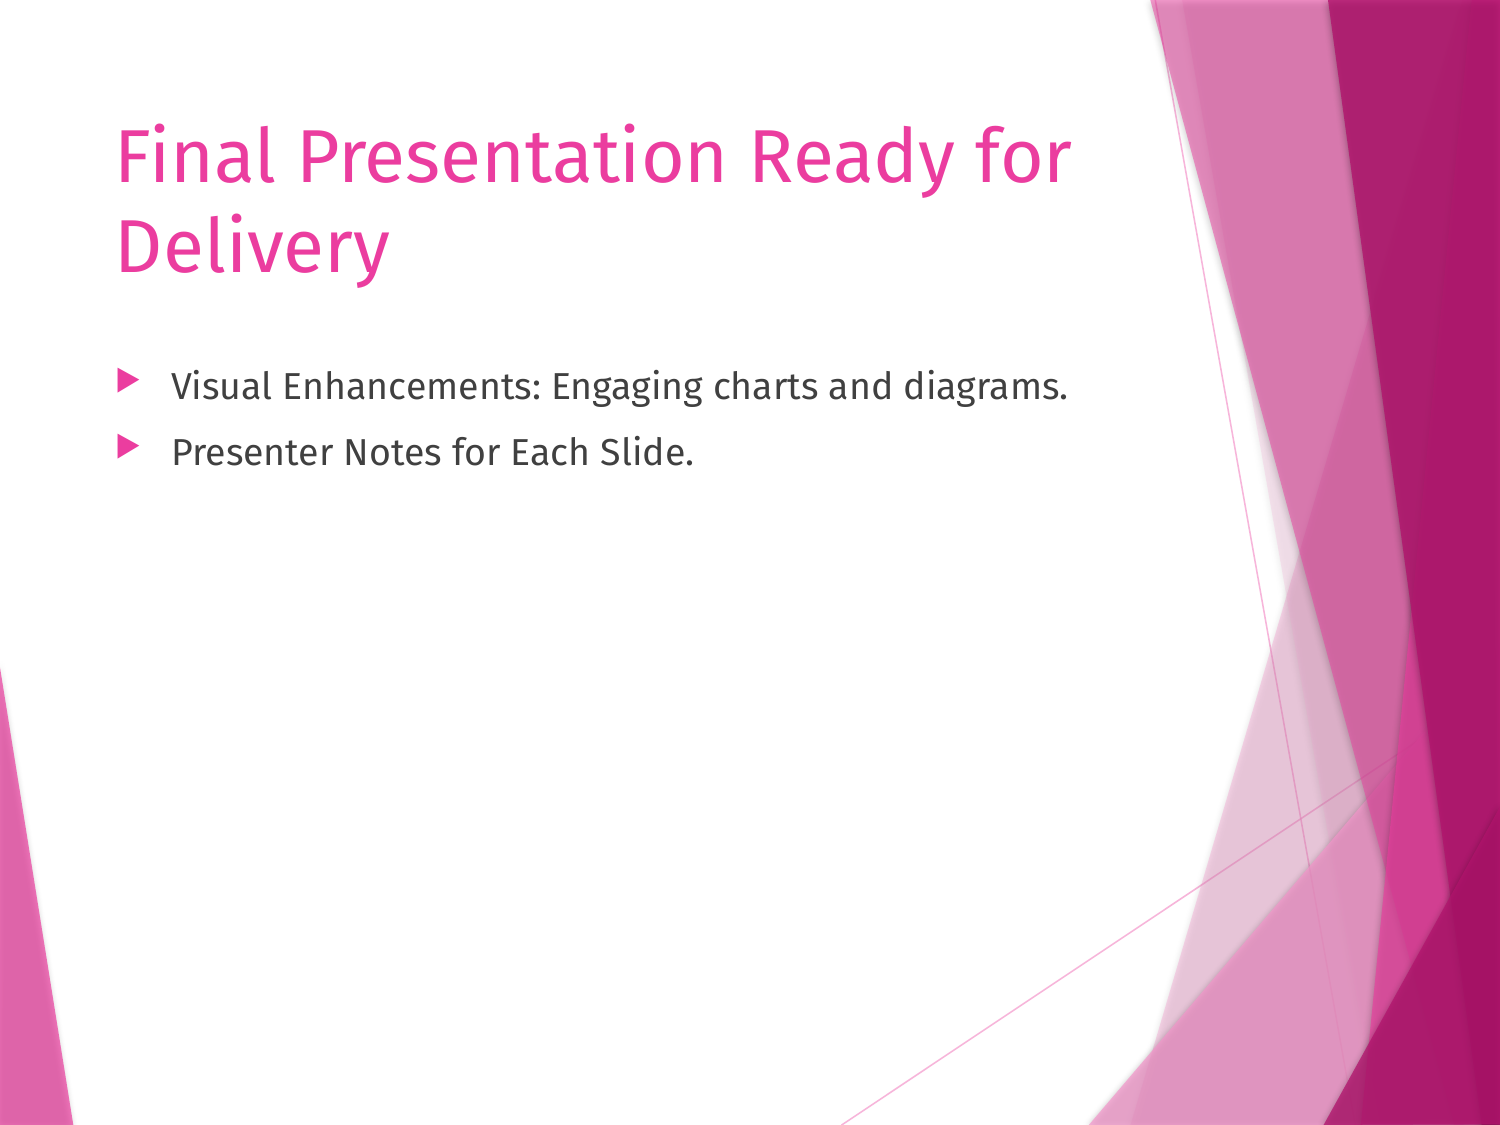

# Final Presentation Ready for Delivery
Visual Enhancements: Engaging charts and diagrams.
Presenter Notes for Each Slide.